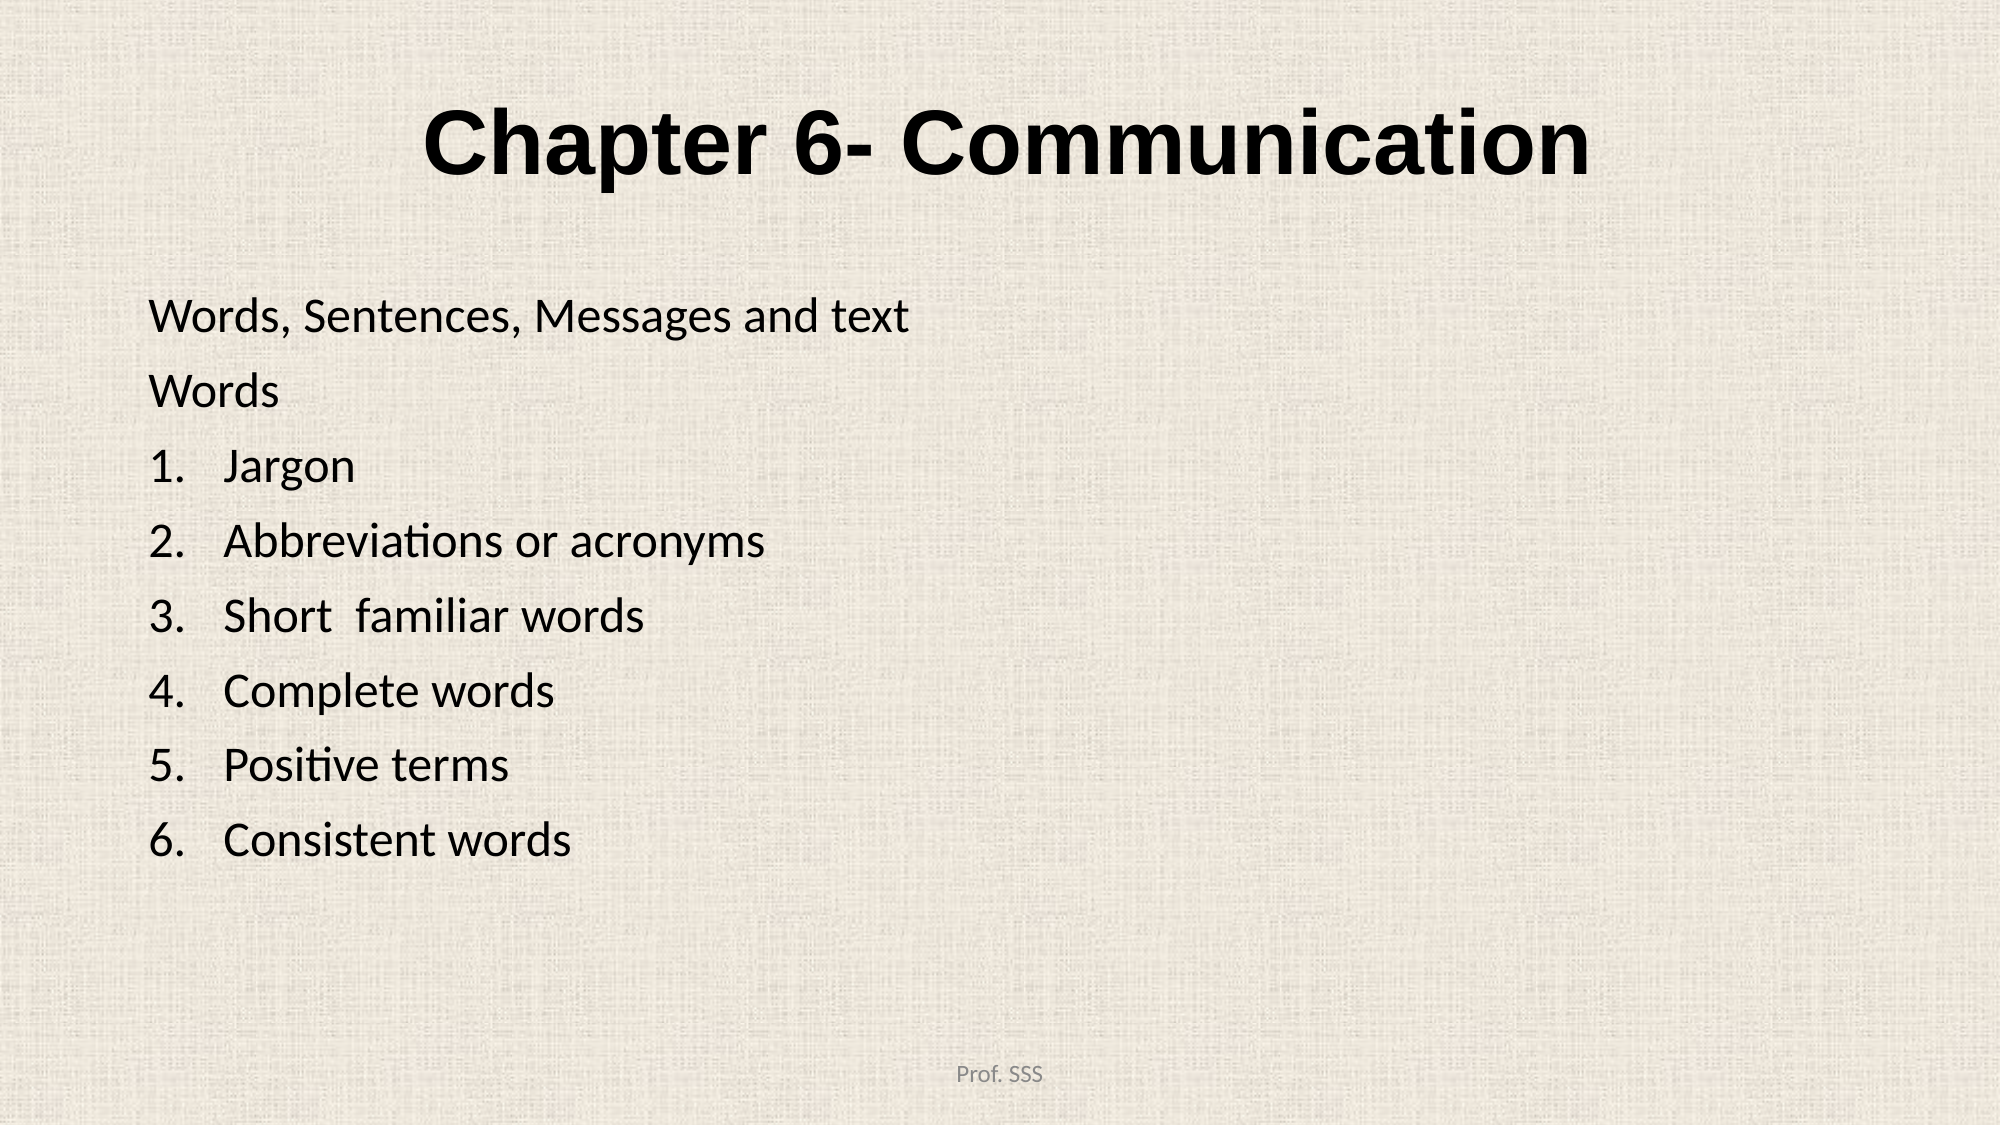

Chapter 6- Communication

Words, Sentences, Messages and text
Words
Jargon
Abbreviations or acronyms
Short  familiar words
Complete words
Positive terms
Consistent words

#
Prof. SSS